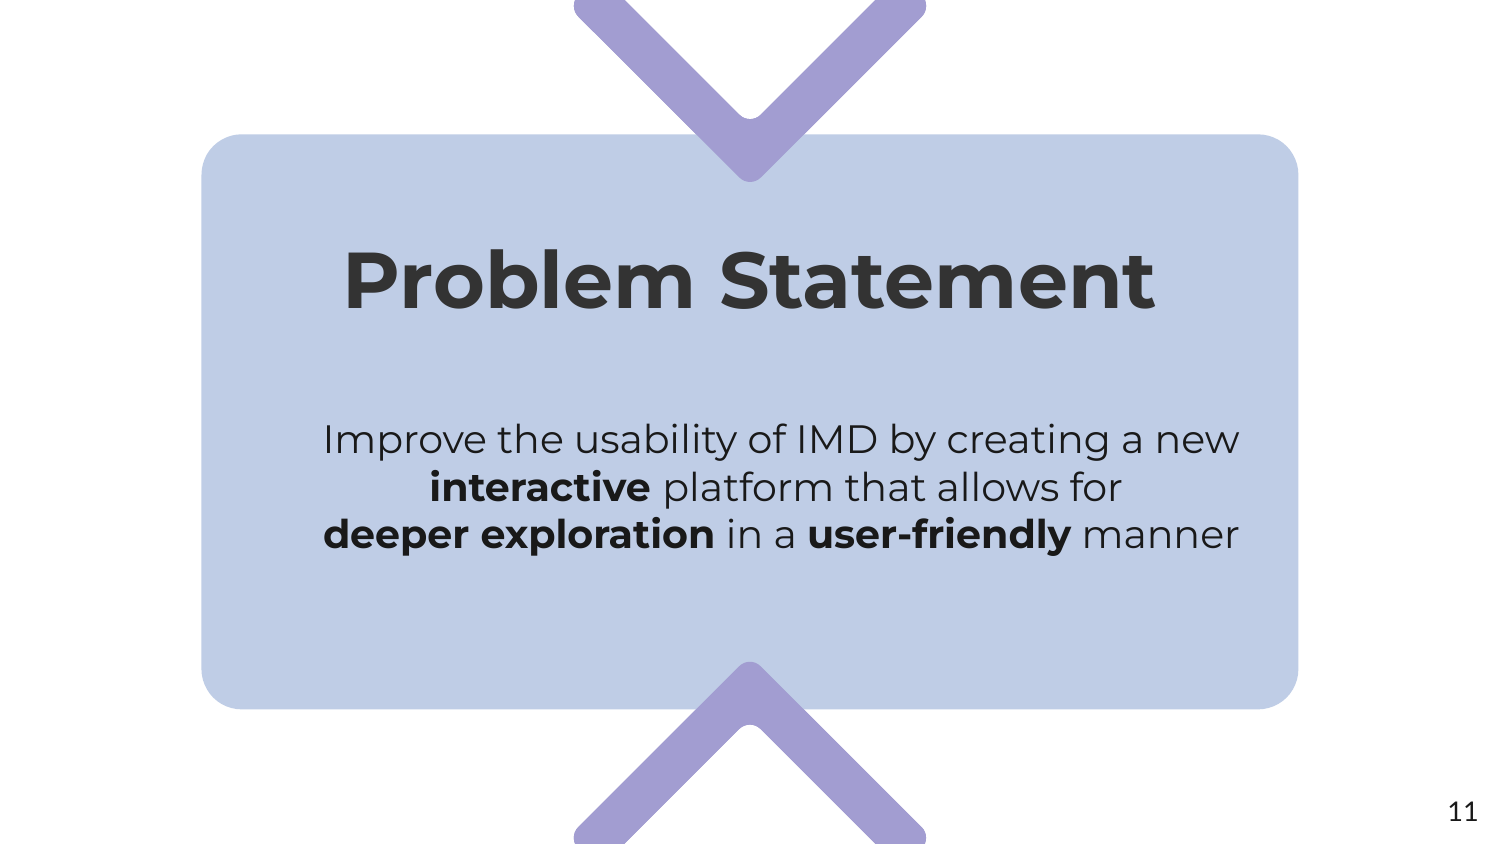

# Problem Statement
Improve the usability of IMD by creating a new interactive platform that allows for
deeper exploration in a user-friendly manner

11